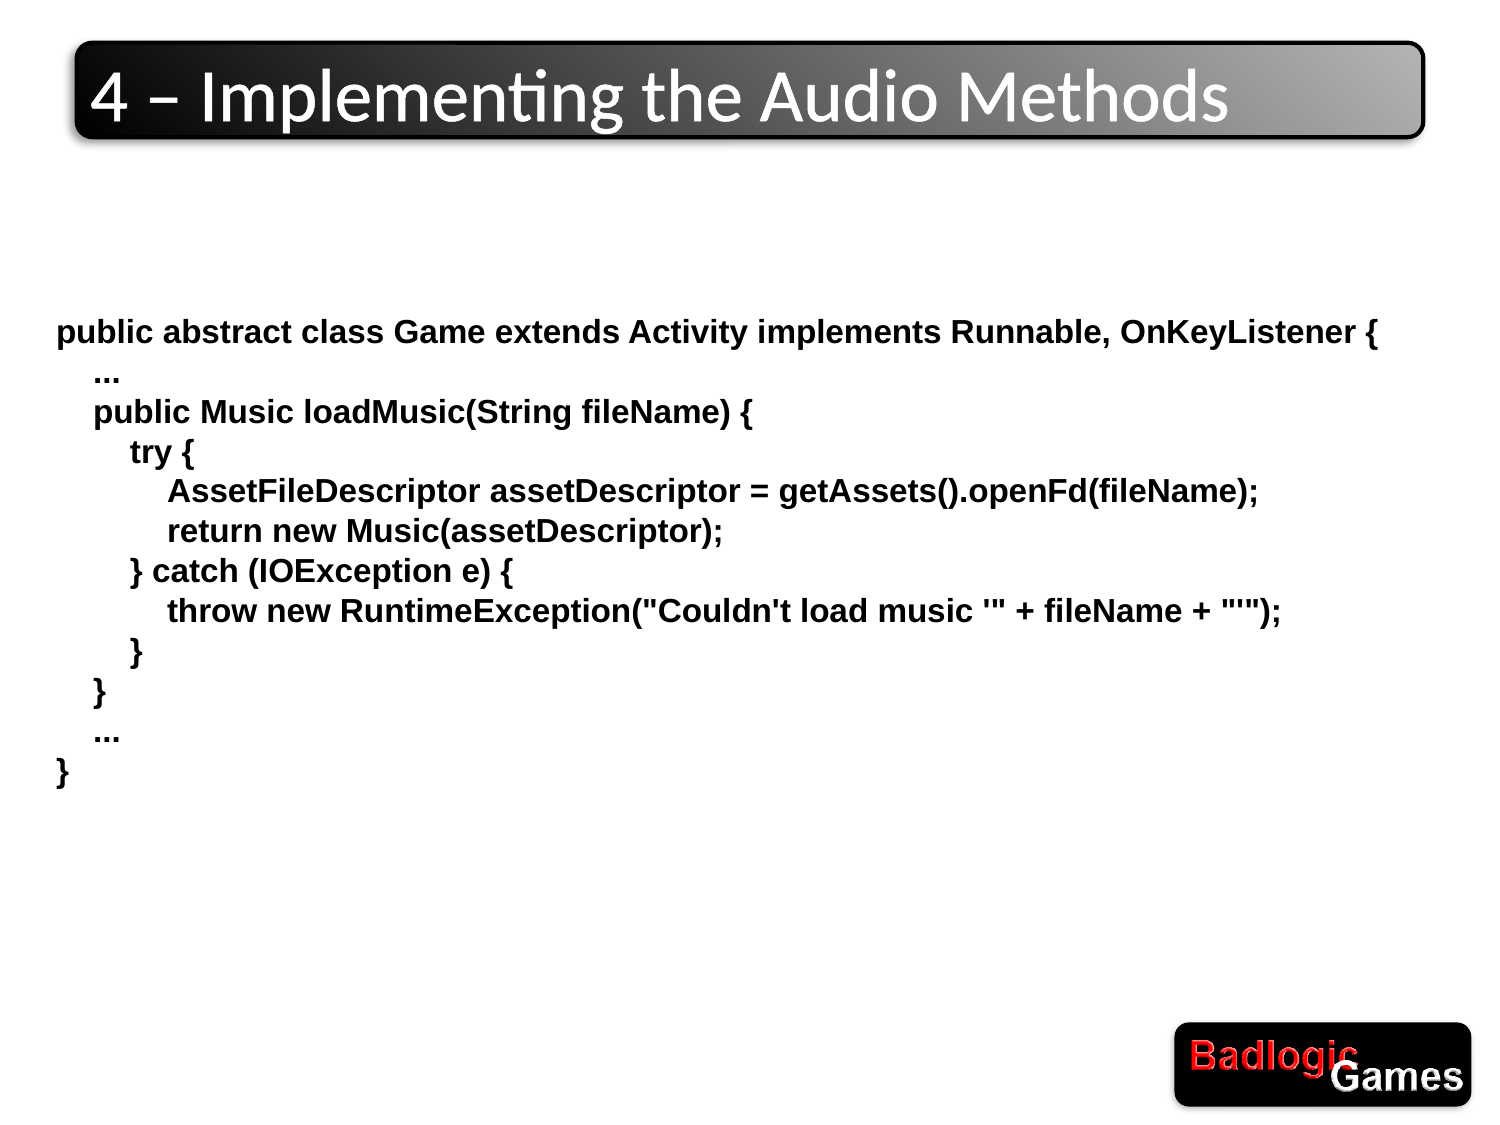

# 4 – Implementing the Audio Methods
public abstract class Game extends Activity implements Runnable, OnKeyListener {
    ...
    public Music loadMusic(String fileName) {
        try {
            AssetFileDescriptor assetDescriptor = getAssets().openFd(fileName);
            return new Music(assetDescriptor);
        } catch (IOException e) {
            throw new RuntimeException("Couldn't load music '" + fileName + "'");
        }
    }
    ...
}